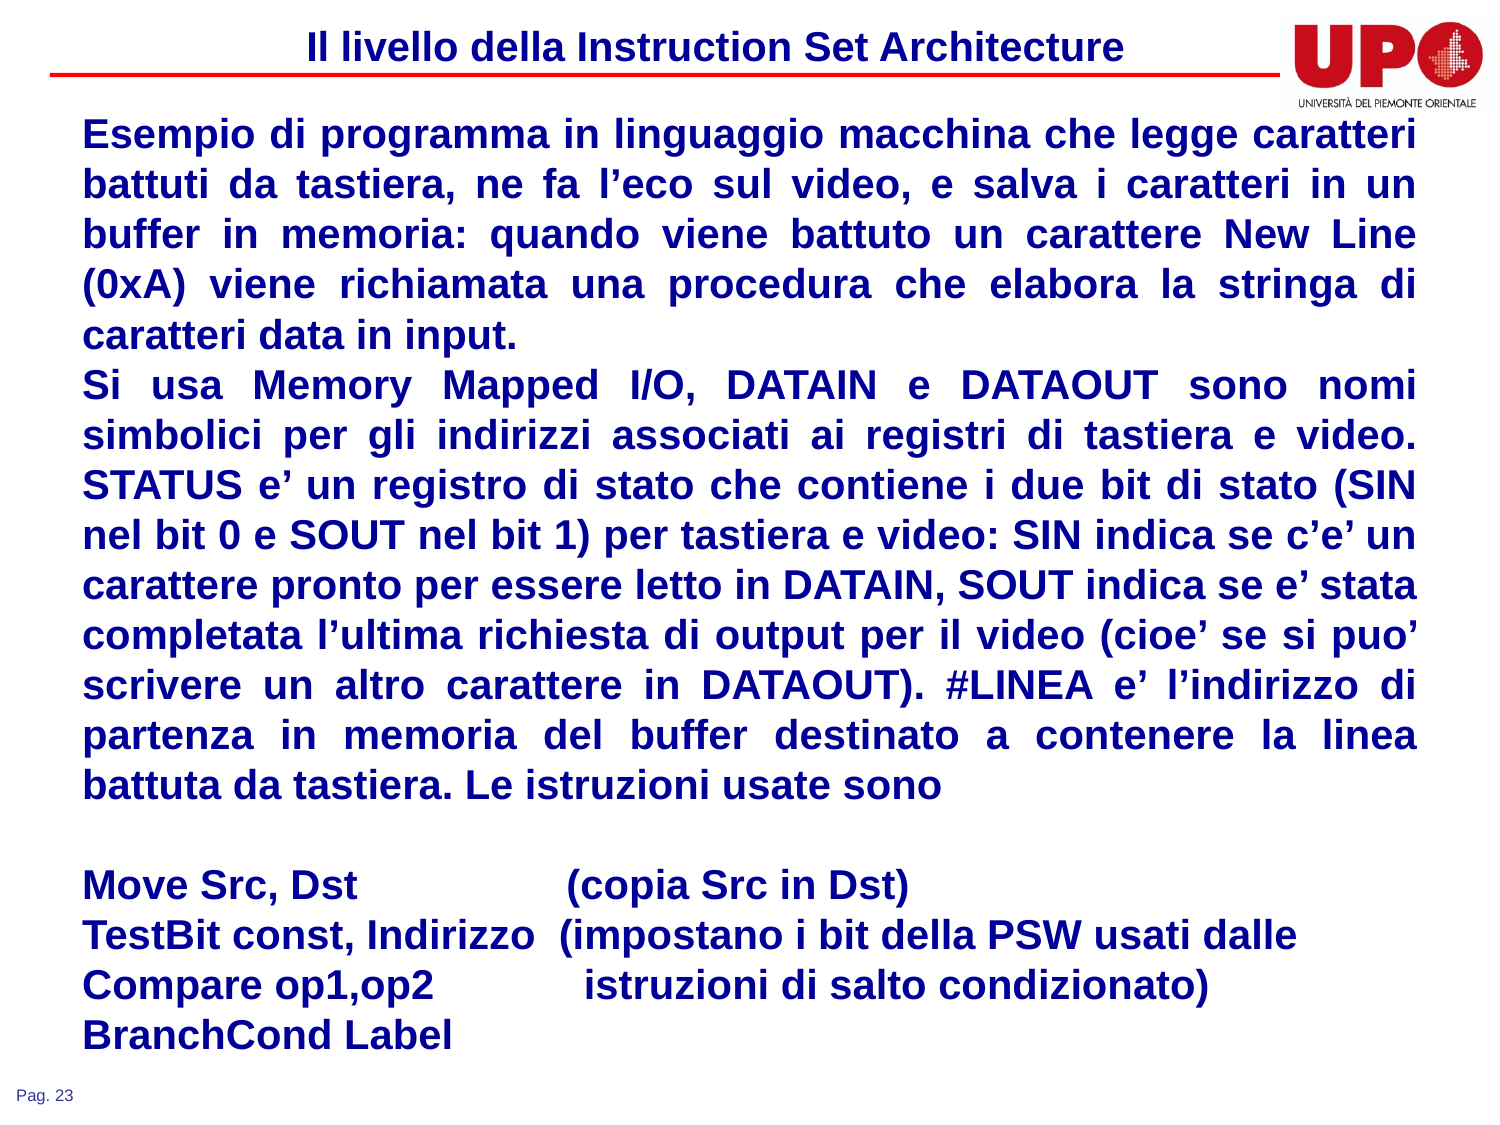

Il livello della Instruction Set Architecture
Esempio di programma in linguaggio macchina che legge caratteri battuti da tastiera, ne fa l’eco sul video, e salva i caratteri in un buffer in memoria: quando viene battuto un carattere New Line (0xA) viene richiamata una procedura che elabora la stringa di caratteri data in input.
Si usa Memory Mapped I/O, DATAIN e DATAOUT sono nomi simbolici per gli indirizzi associati ai registri di tastiera e video. STATUS e’ un registro di stato che contiene i due bit di stato (SIN nel bit 0 e SOUT nel bit 1) per tastiera e video: SIN indica se c’e’ un carattere pronto per essere letto in DATAIN, SOUT indica se e’ stata completata l’ultima richiesta di output per il video (cioe’ se si puo’ scrivere un altro carattere in DATAOUT). #LINEA e’ l’indirizzo di partenza in memoria del buffer destinato a contenere la linea battuta da tastiera. Le istruzioni usate sono

Move Src, Dst		   (copia Src in Dst)
TestBit const, Indirizzo  (impostano i bit della PSW usati dalle
Compare op1,op2             istruzioni di salto condizionato)
BranchCond Label